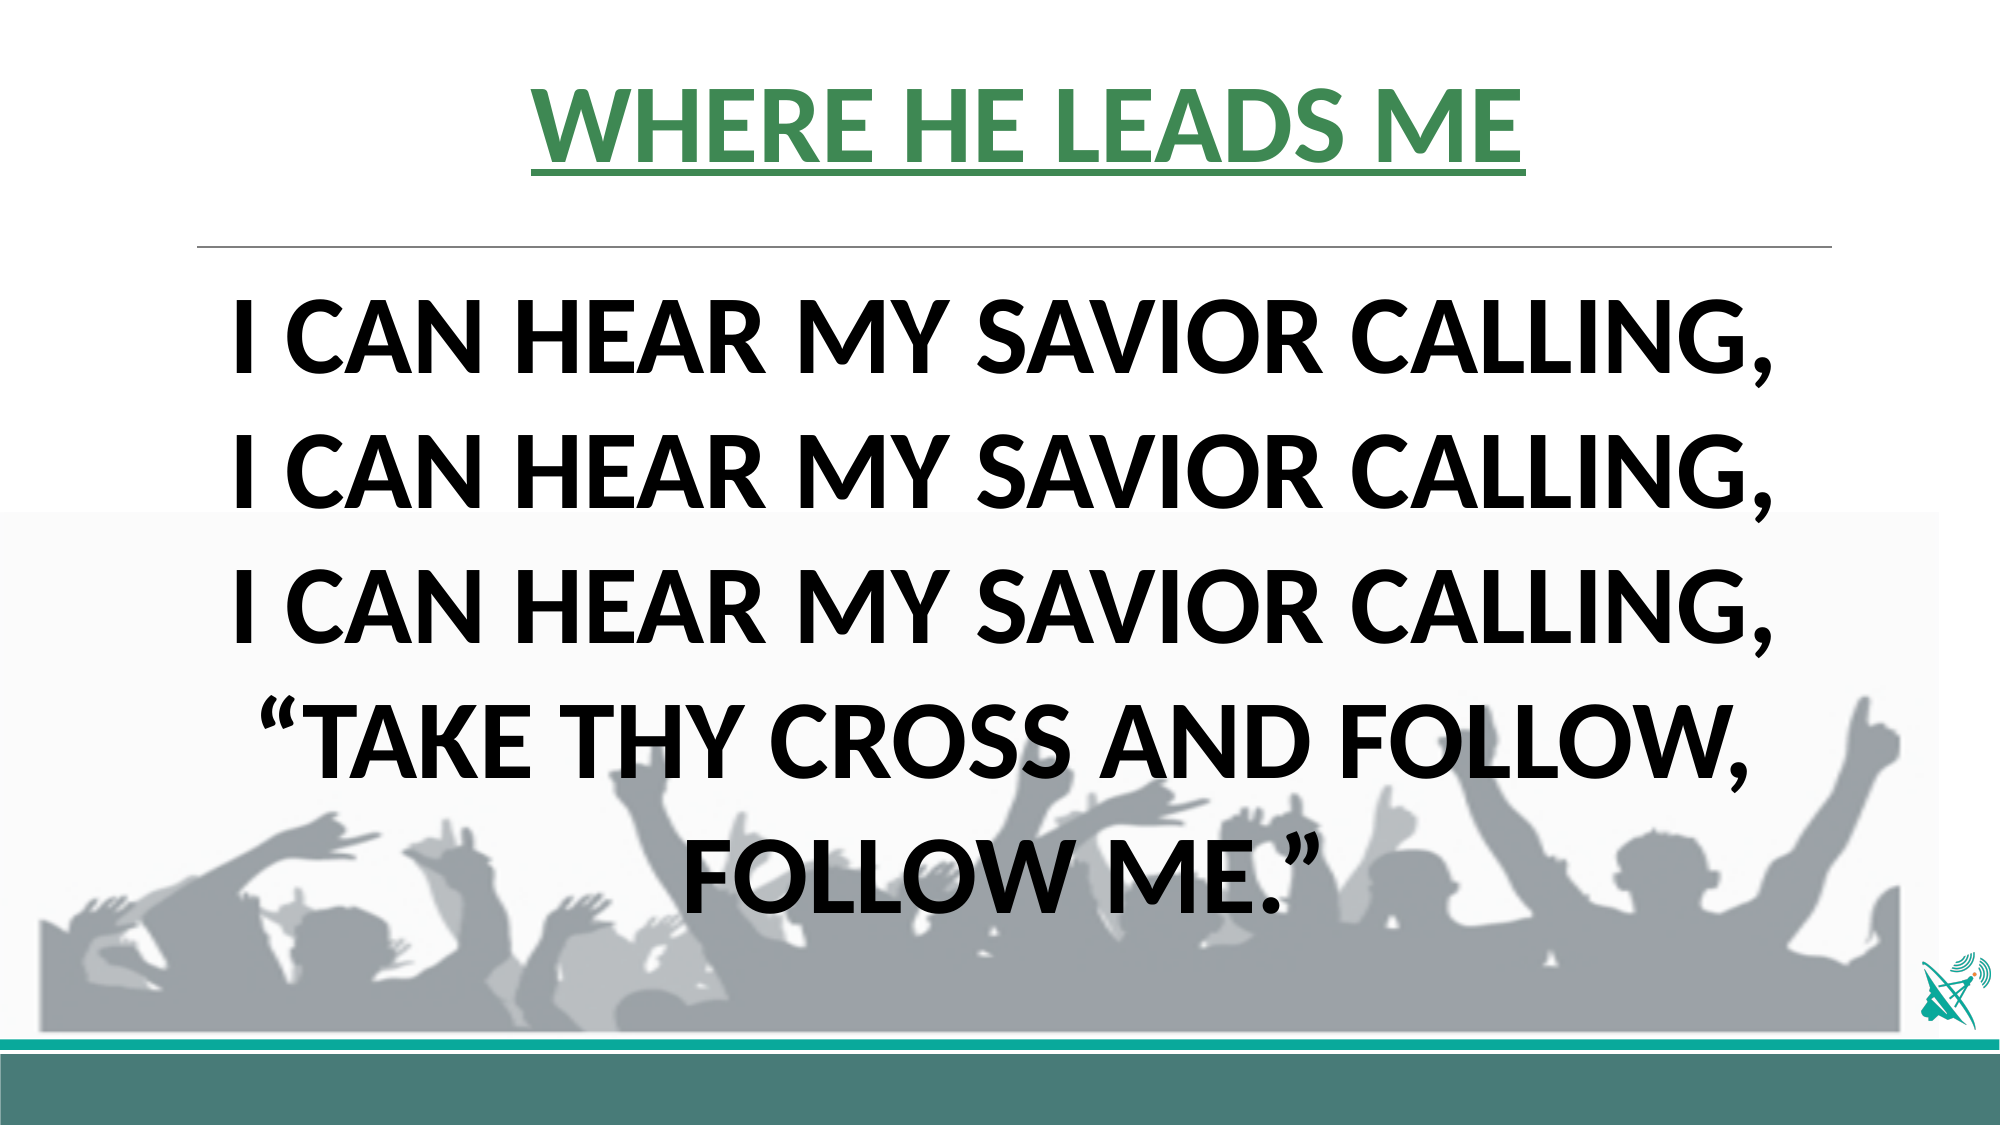

# WHERE HE LEADS ME
I CAN HEAR MY SAVIOR CALLING,
I CAN HEAR MY SAVIOR CALLING,
I CAN HEAR MY SAVIOR CALLING,
“TAKE THY CROSS AND FOLLOW, FOLLOW ME.”